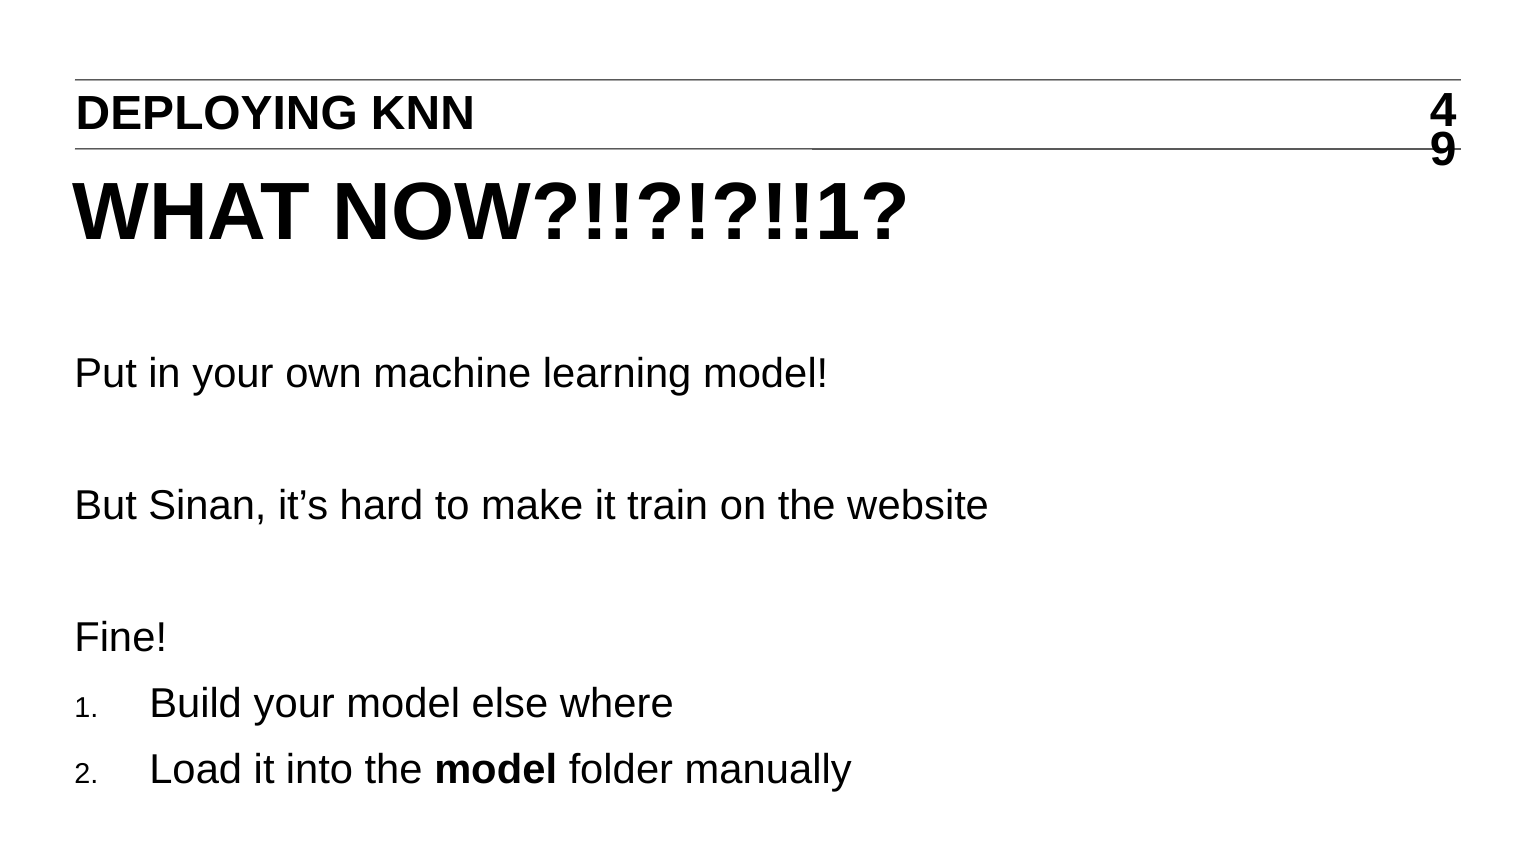

Deploying knn
49
# WHAT NOW?!!?!?!!1?
Put in your own machine learning model!

But Sinan, it’s hard to make it train on the website

Fine!
Build your model else where
Load it into the model folder manually